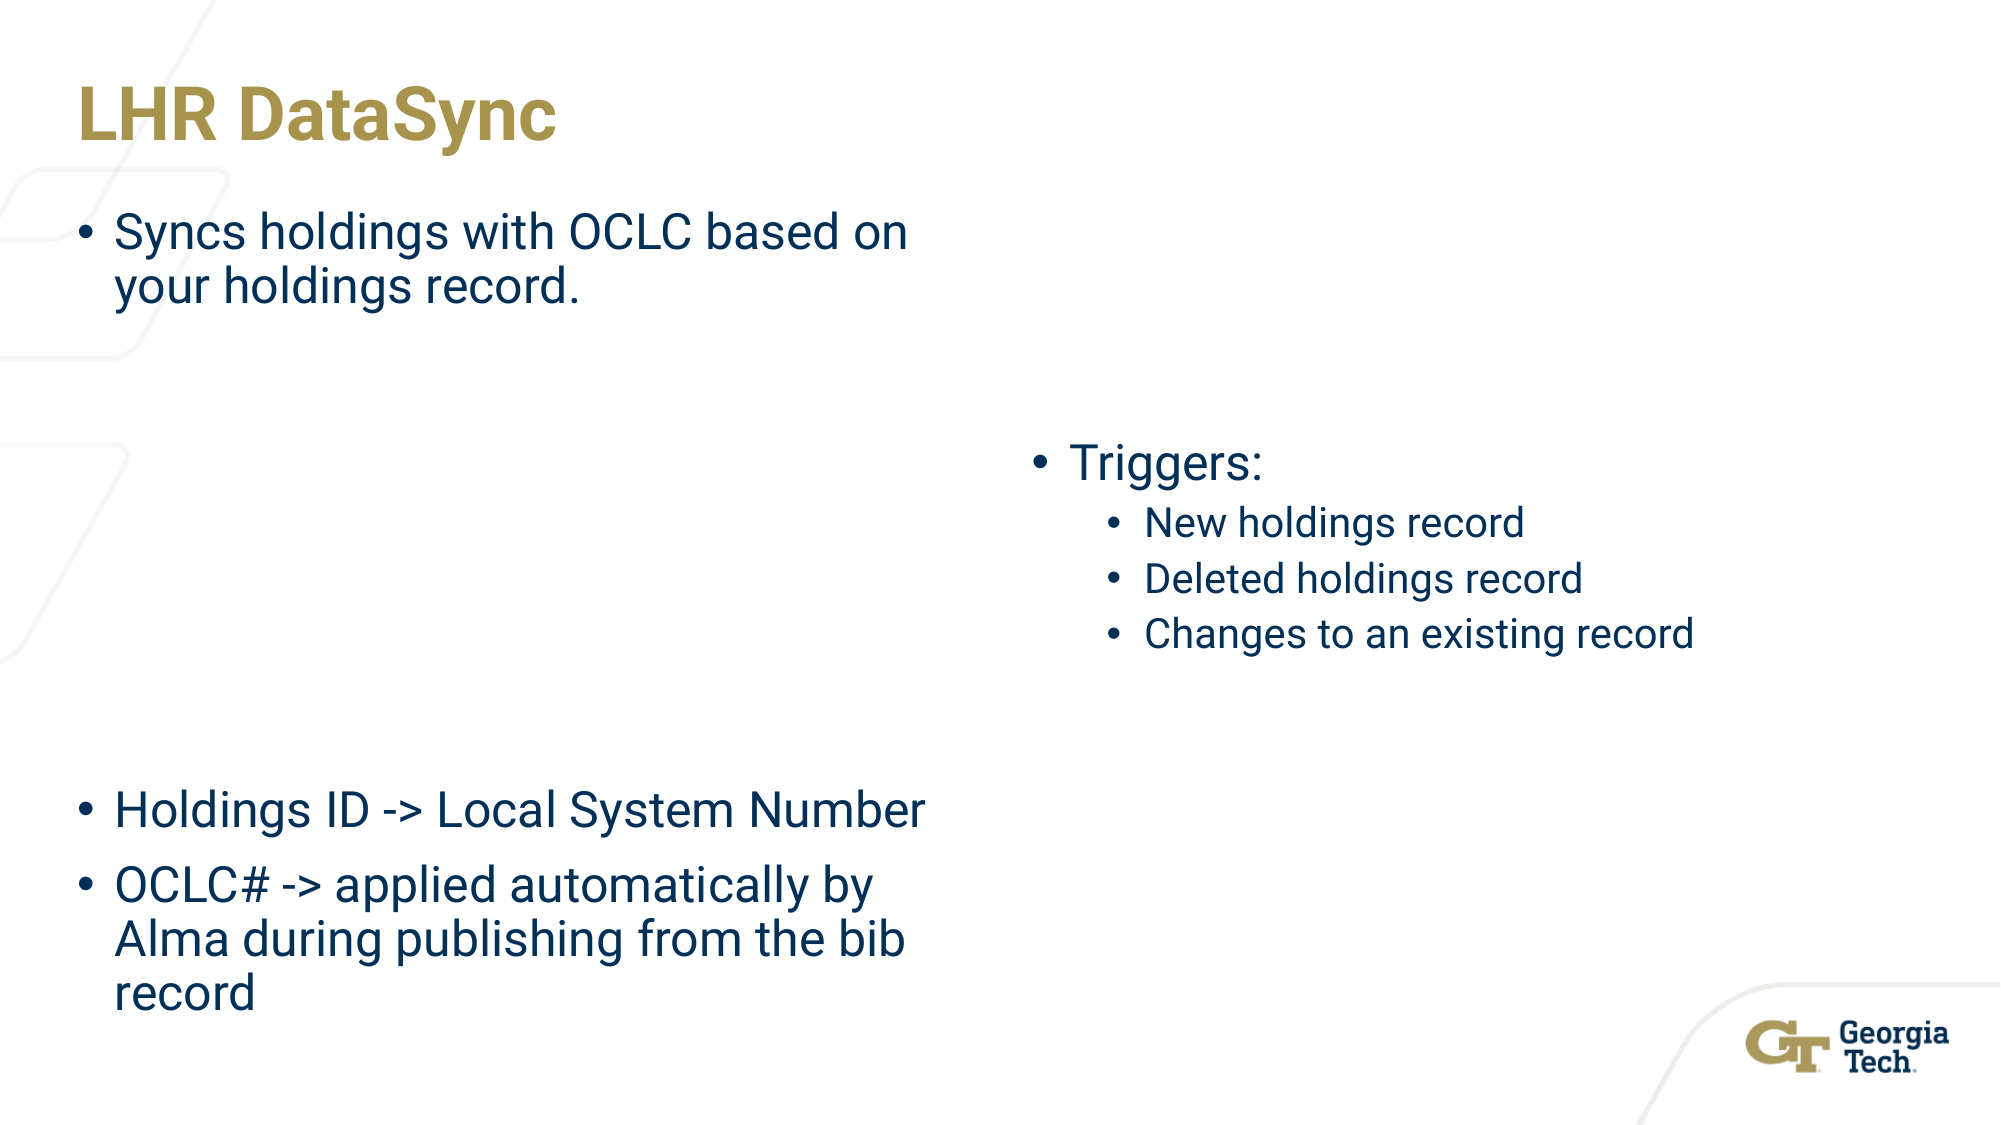

# LHR DataSync
Syncs holdings with OCLC based on your holdings record.

Holdings ID -> Local System Number
OCLC# -> applied automatically by Alma during publishing from the bib record

Triggers:
New holdings record
Deleted holdings record
Changes to an existing record